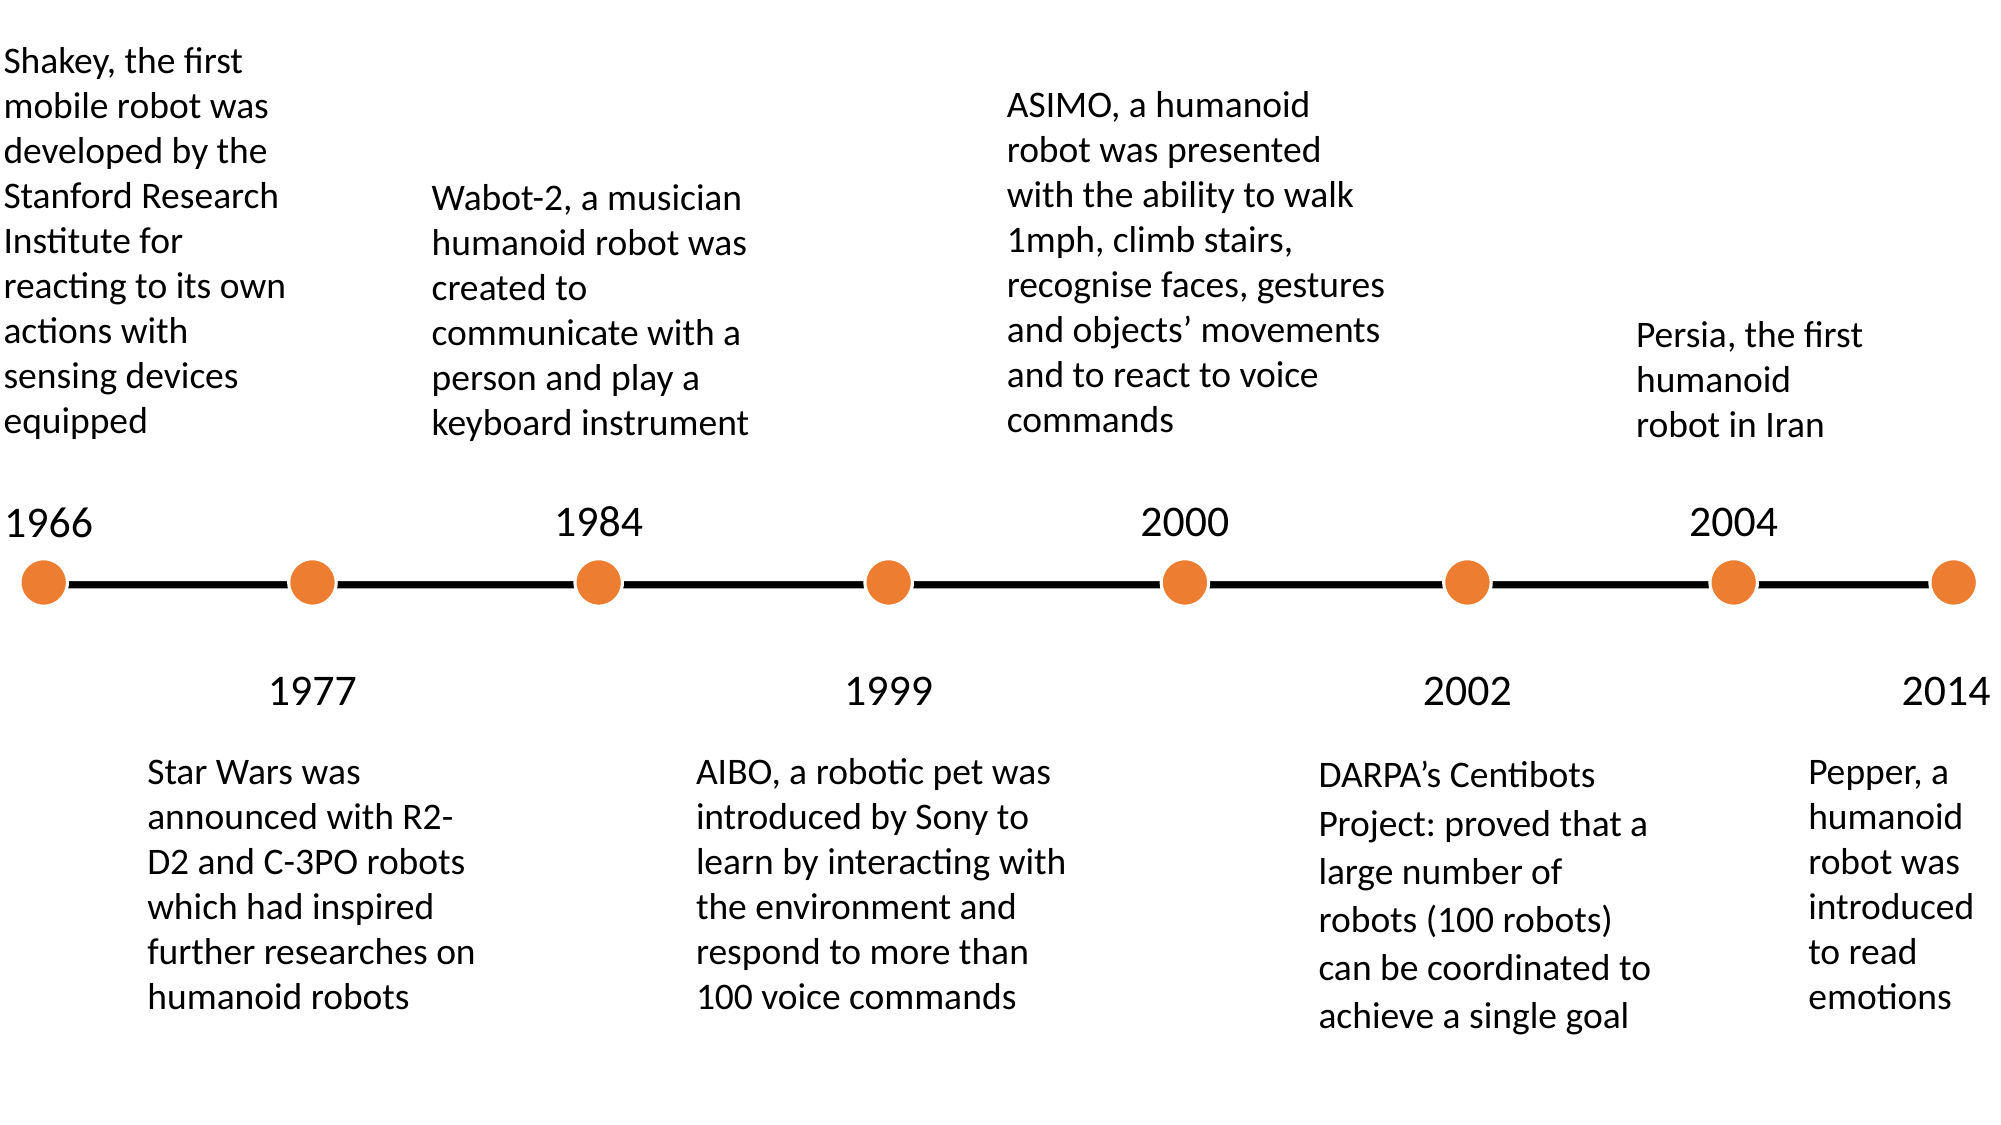

Shakey, the first mobile robot was developed by the Stanford Research Institute for reacting to its own actions with sensing devices equipped
ASIMO, a humanoid robot was presented with the ability to walk 1mph, climb stairs, recognise faces, gestures and objects’ movements and to react to voice commands
Wabot-2, a musician humanoid robot was created to communicate with a person and play a keyboard instrument
Persia, the first humanoid robot in Iran
1984
2000
2004
1966

1977
1999
2002

2014
Star Wars was announced with R2-D2 and C-3PO robots which had inspired further researches on humanoid robots
AIBO, a robotic pet was introduced by Sony to learn by interacting with the environment and respond to more than 100 voice commands
DARPA’s Centibots Project: proved that a large number of robots (100 robots) can be coordinated to achieve a single goal
Pepper, a humanoid robot was introduced to read emotions